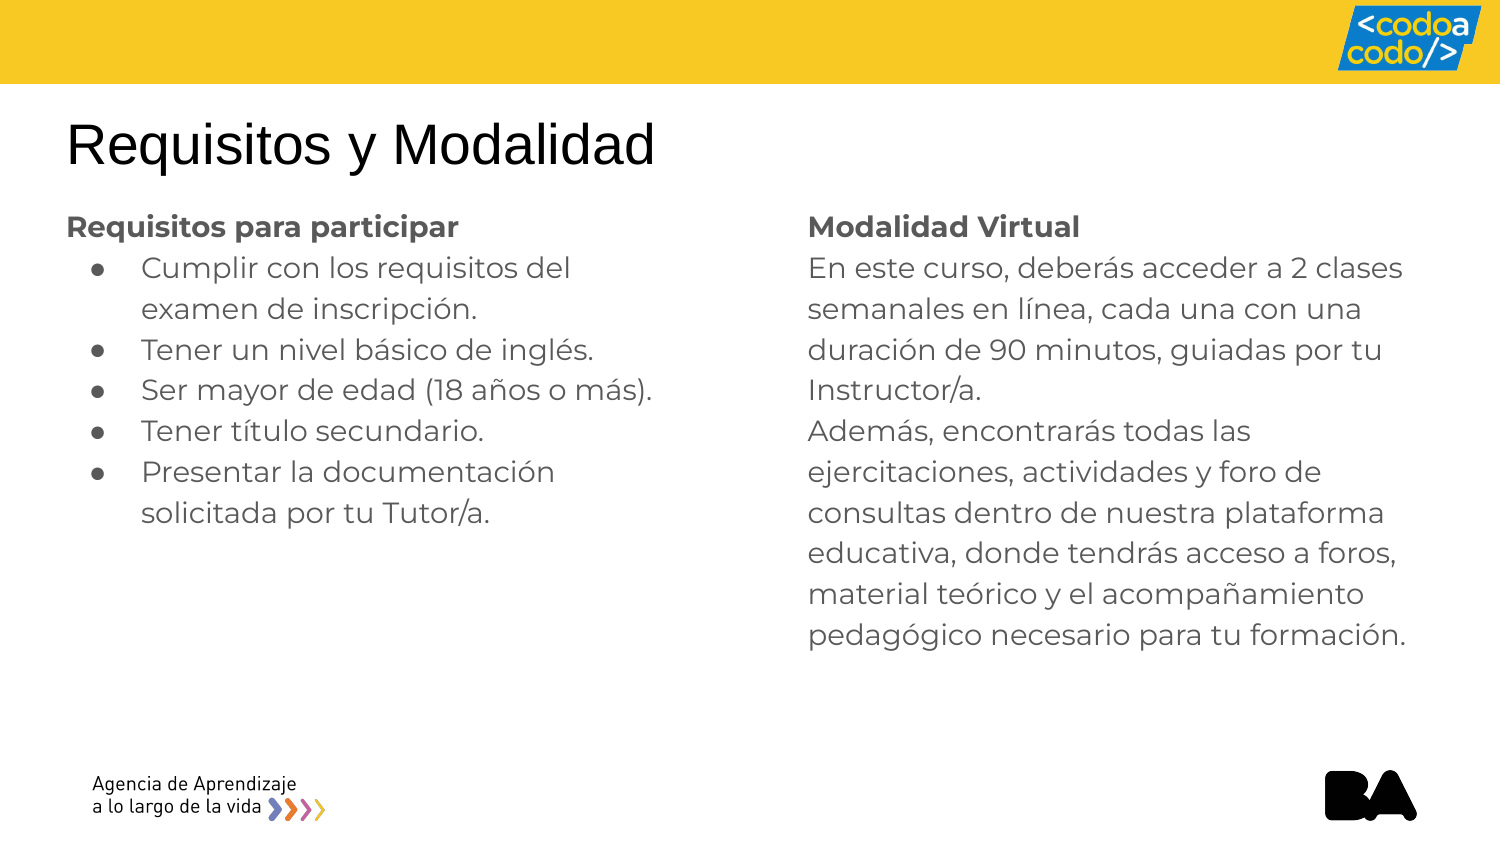

# Requisitos y Modalidad
Requisitos para participar
Cumplir con los requisitos del examen de inscripción.
Tener un nivel básico de inglés.
Ser mayor de edad (18 años o más).
Tener título secundario.
Presentar la documentación solicitada por tu Tutor/a.
Modalidad Virtual
En este curso, deberás acceder a 2 clases semanales en línea, cada una con una duración de 90 minutos, guiadas por tu Instructor/a.
Además, encontrarás todas las ejercitaciones, actividades y foro de consultas dentro de nuestra plataforma educativa, donde tendrás acceso a foros, material teórico y el acompañamiento pedagógico necesario para tu formación.